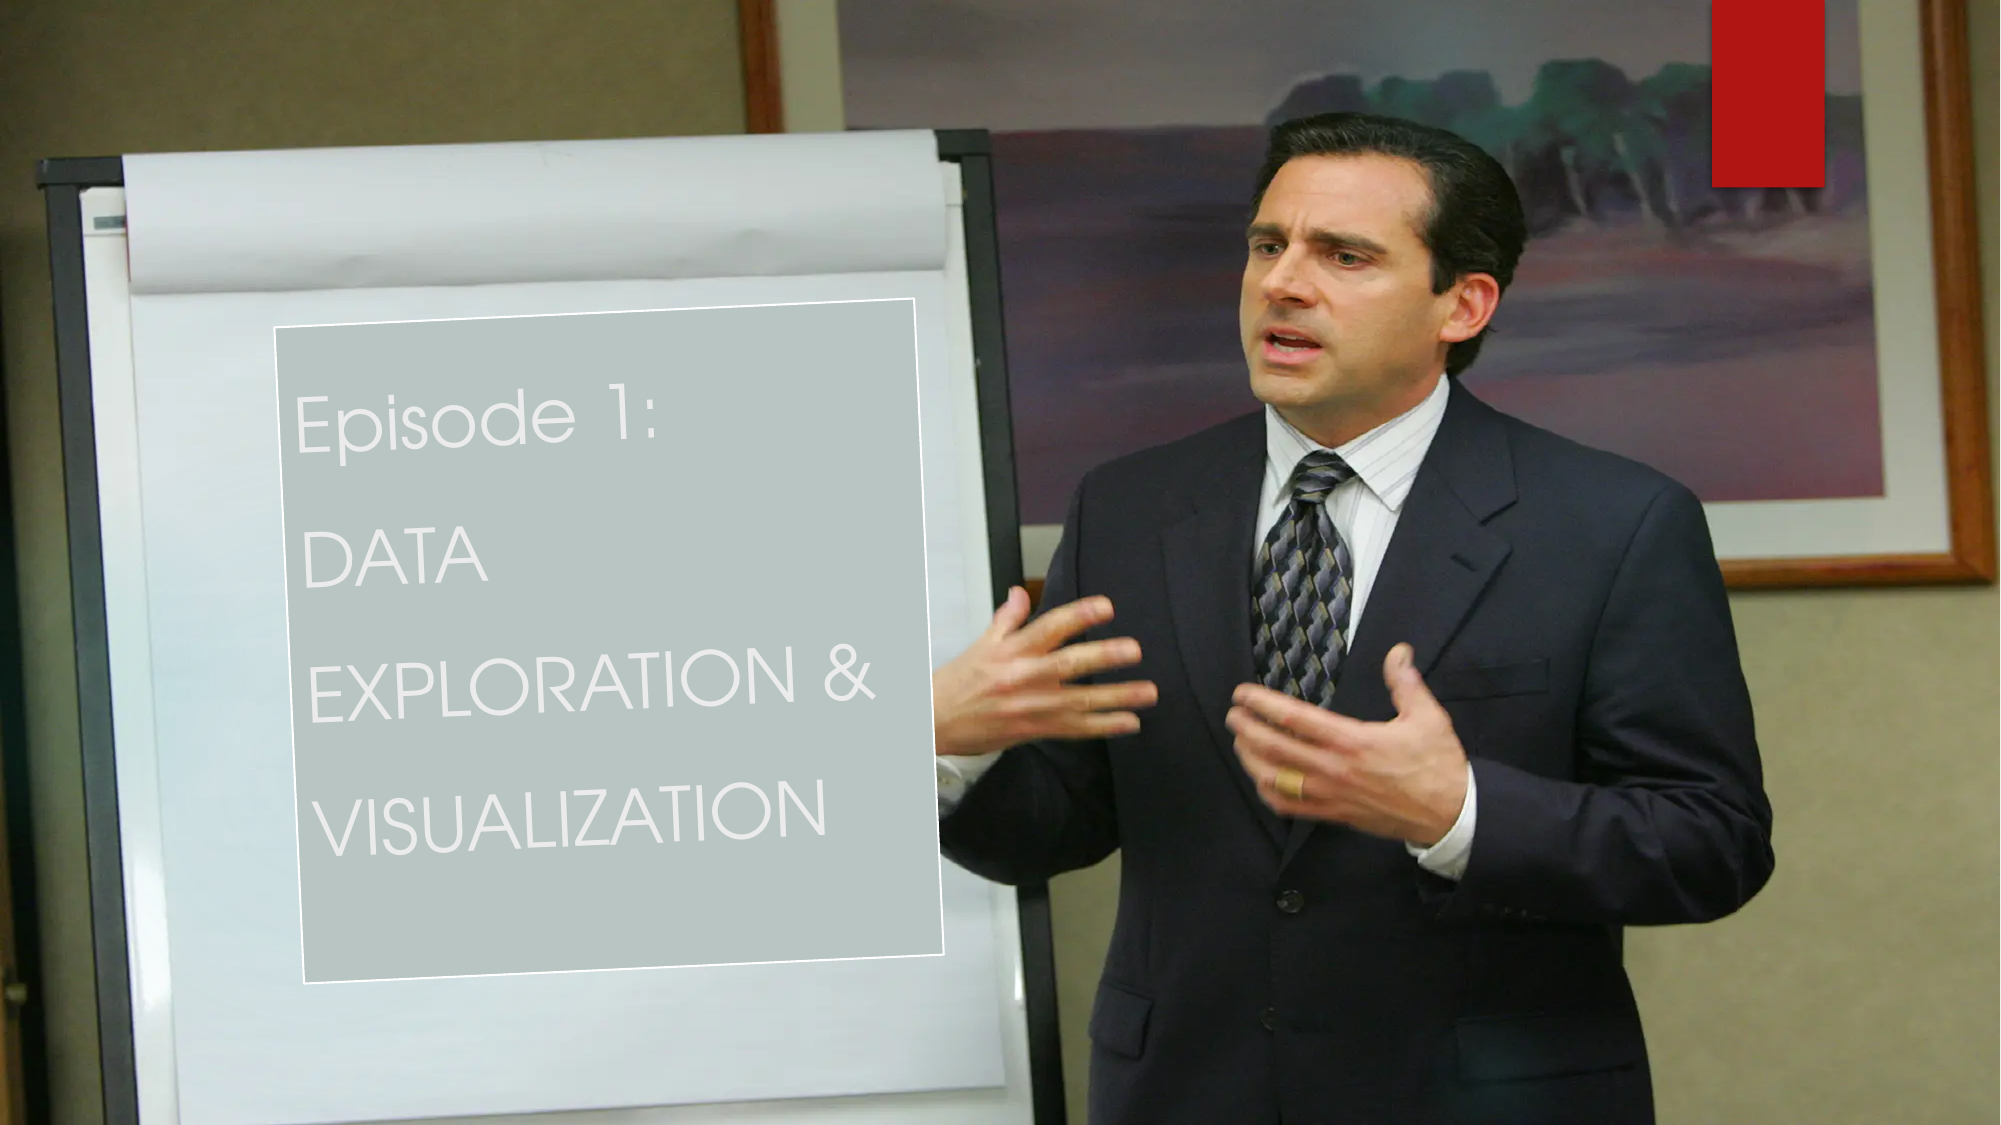

# Episode 1: DATA EXPLORATION & VISUALIZATION